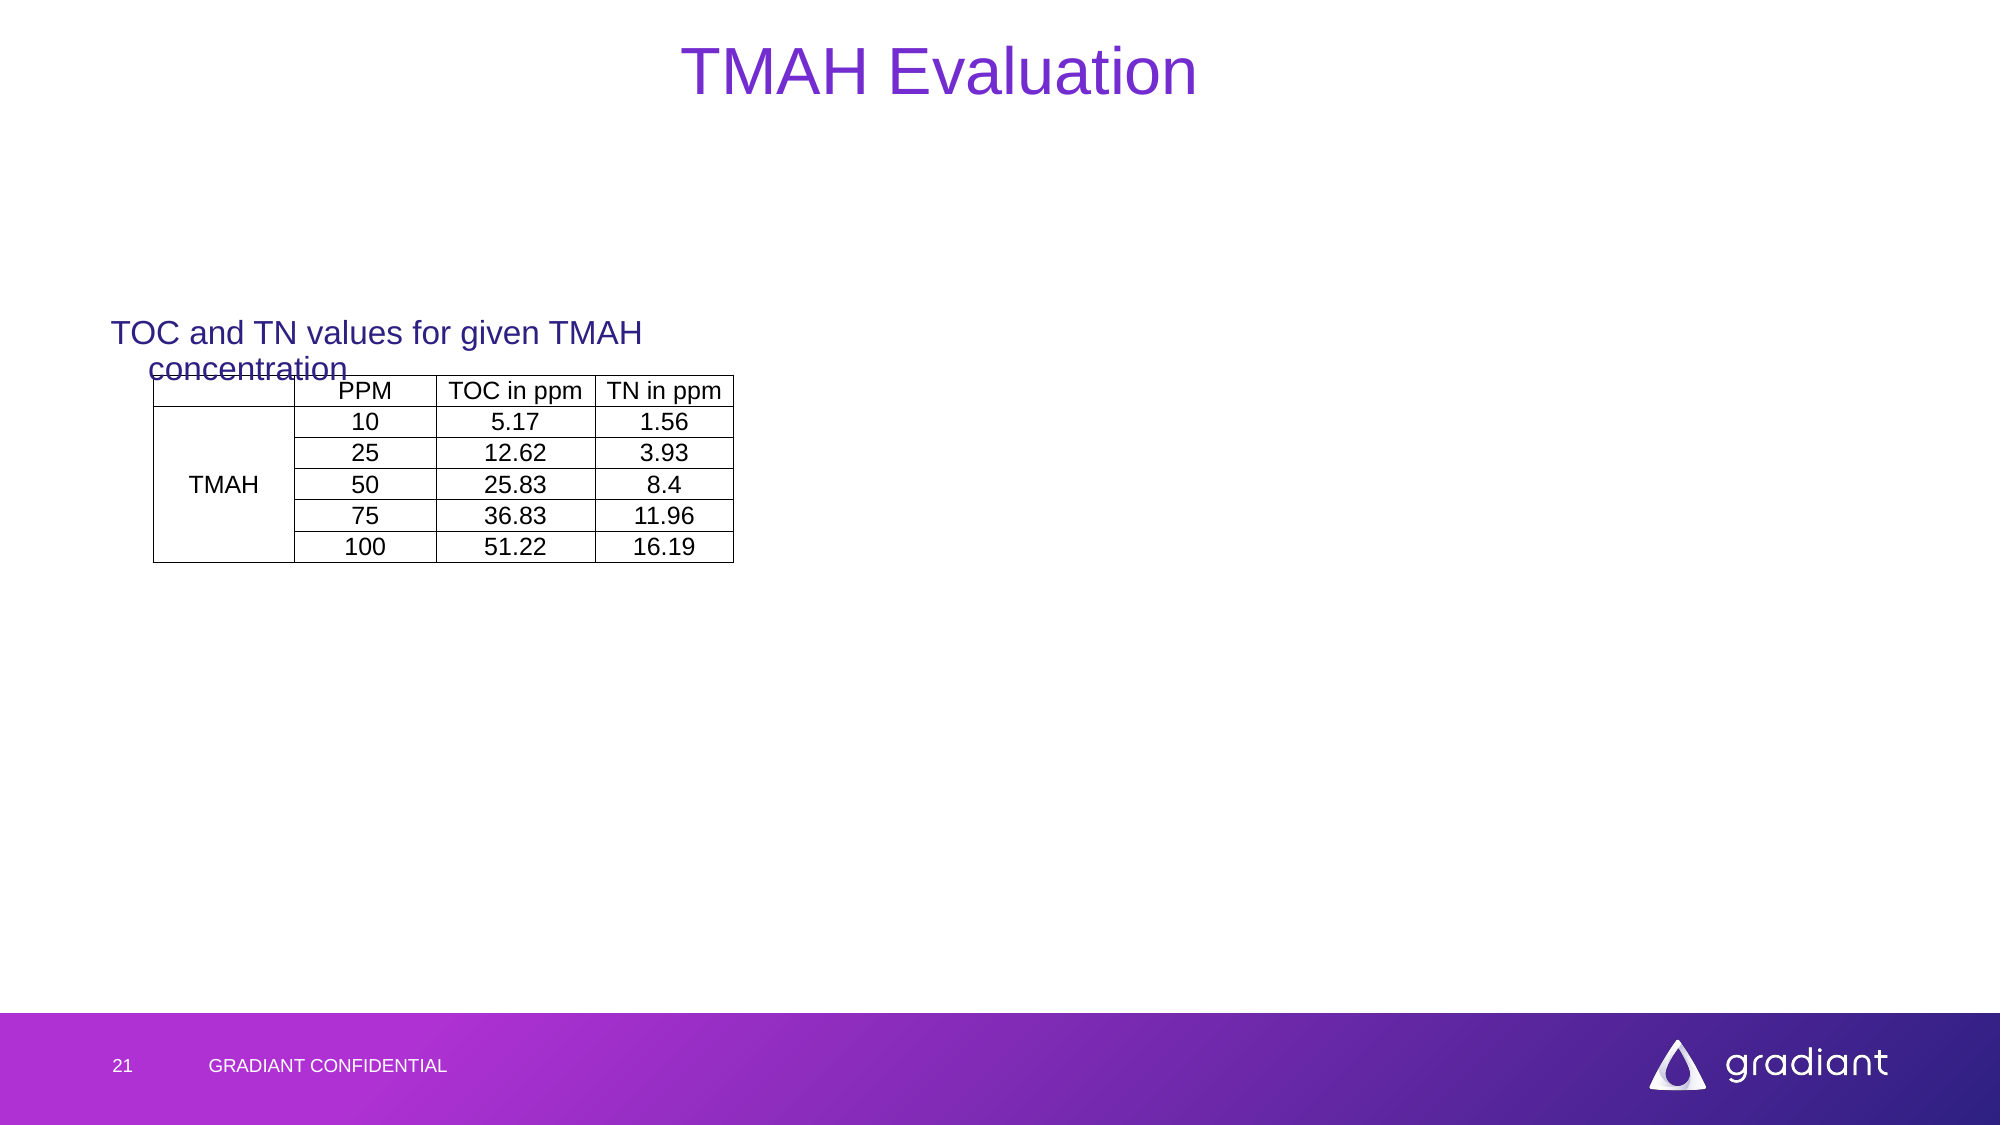

TMAH Evaluation
TOC and TN values for given TMAH concentration
|  | PPM | TOC in ppm | TN in ppm |
| --- | --- | --- | --- |
| TMAH | 10 | 5.17 | 1.56 |
|  | 25 | 12.62 | 3.93 |
|  | 50 | 25.83 | 8.4 |
|  | 75 | 36.83 | 11.96 |
|  | 100 | 51.22 | 16.19 |
21
GRADIANT CONFIDENTIAL